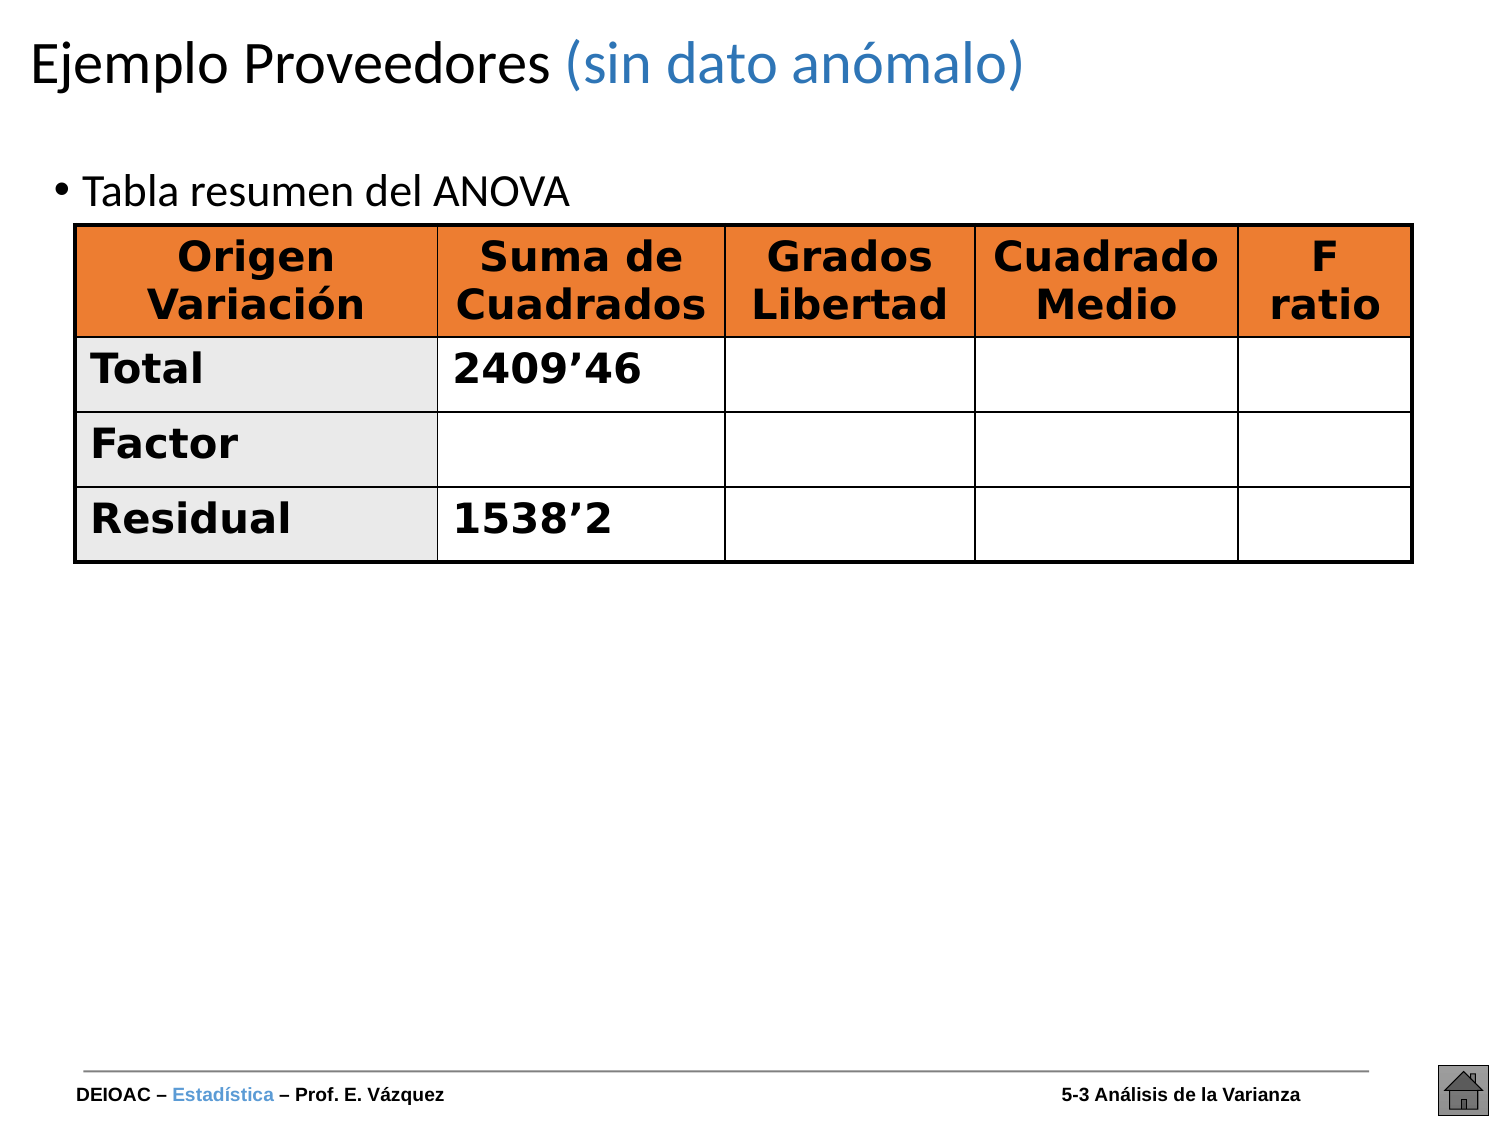

# Ejemplo Proveedores (sin dato anómalo)
Tabla resumen del ANOVA
| Origen Variación | Suma de Cuadrados | Grados Libertad | Cuadrado Medio | F ratio |
| --- | --- | --- | --- | --- |
| Total | 2409’46 |  |  |  |
| Factor |  |  |  |  |
| Residual | 1538’2 |  |  |  |